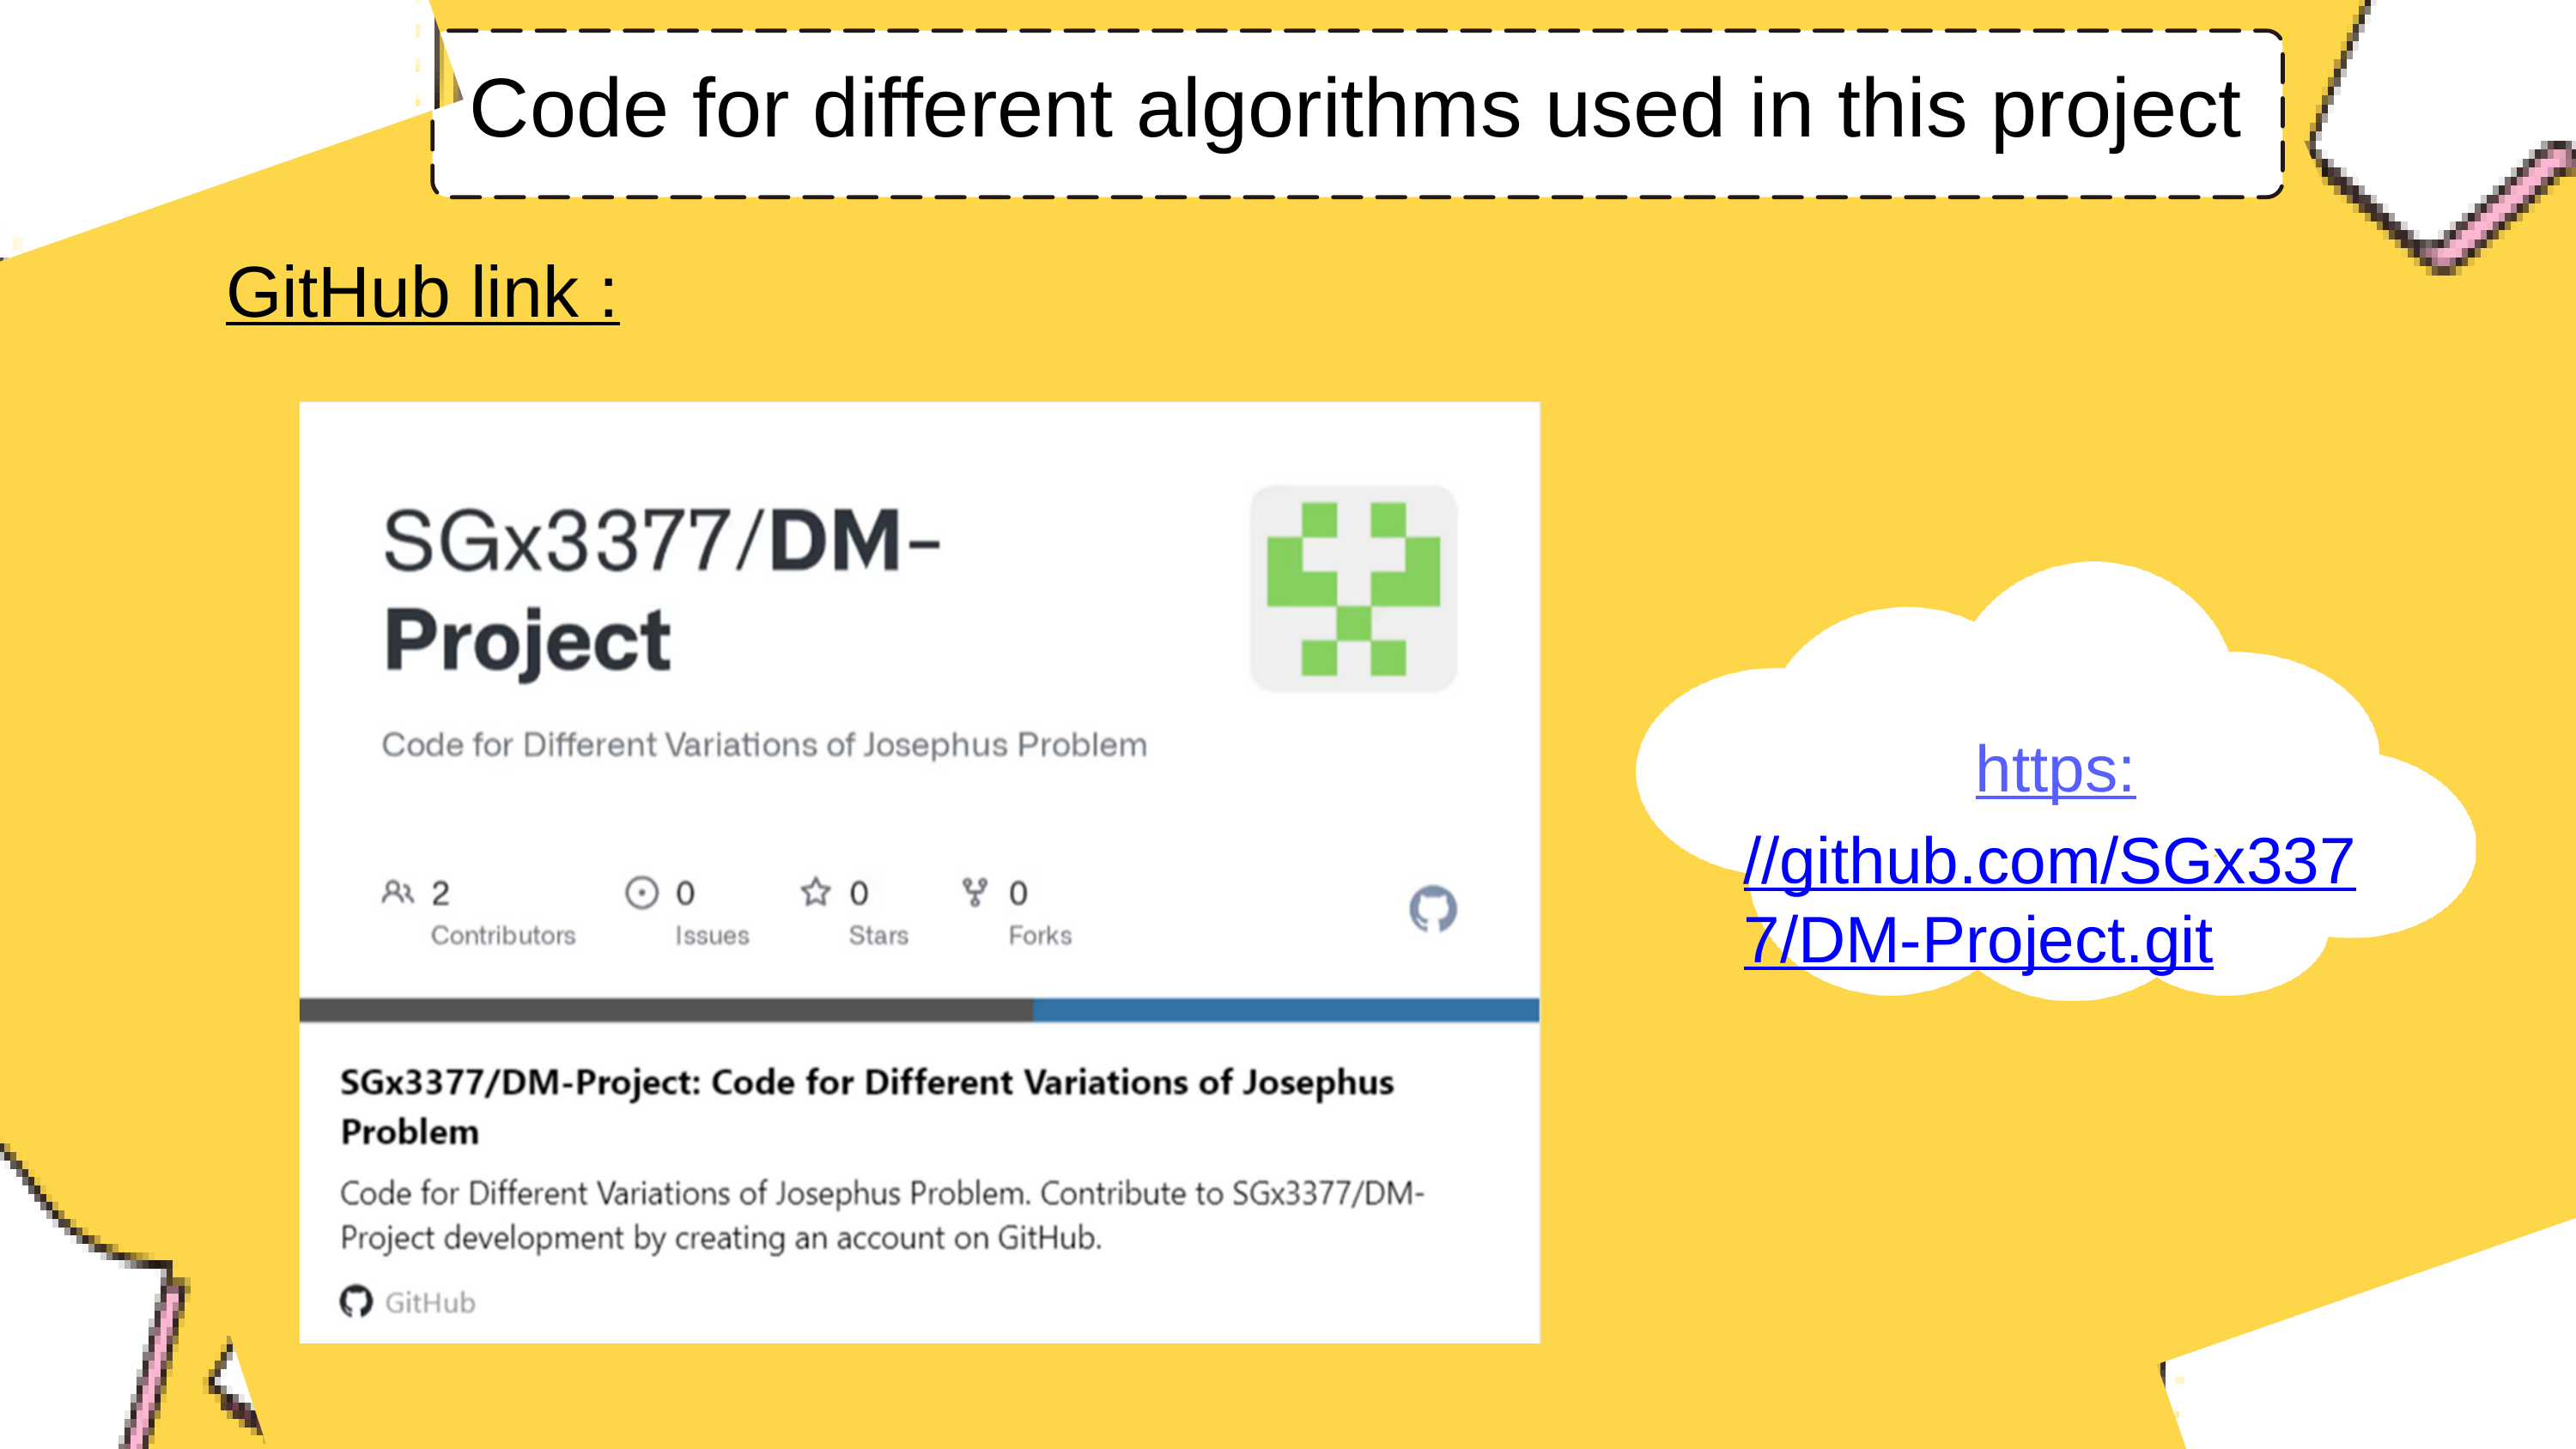

Code for different algorithms used in this project
GitHub link :

https://github.com/SGx3377/DM-Project.git